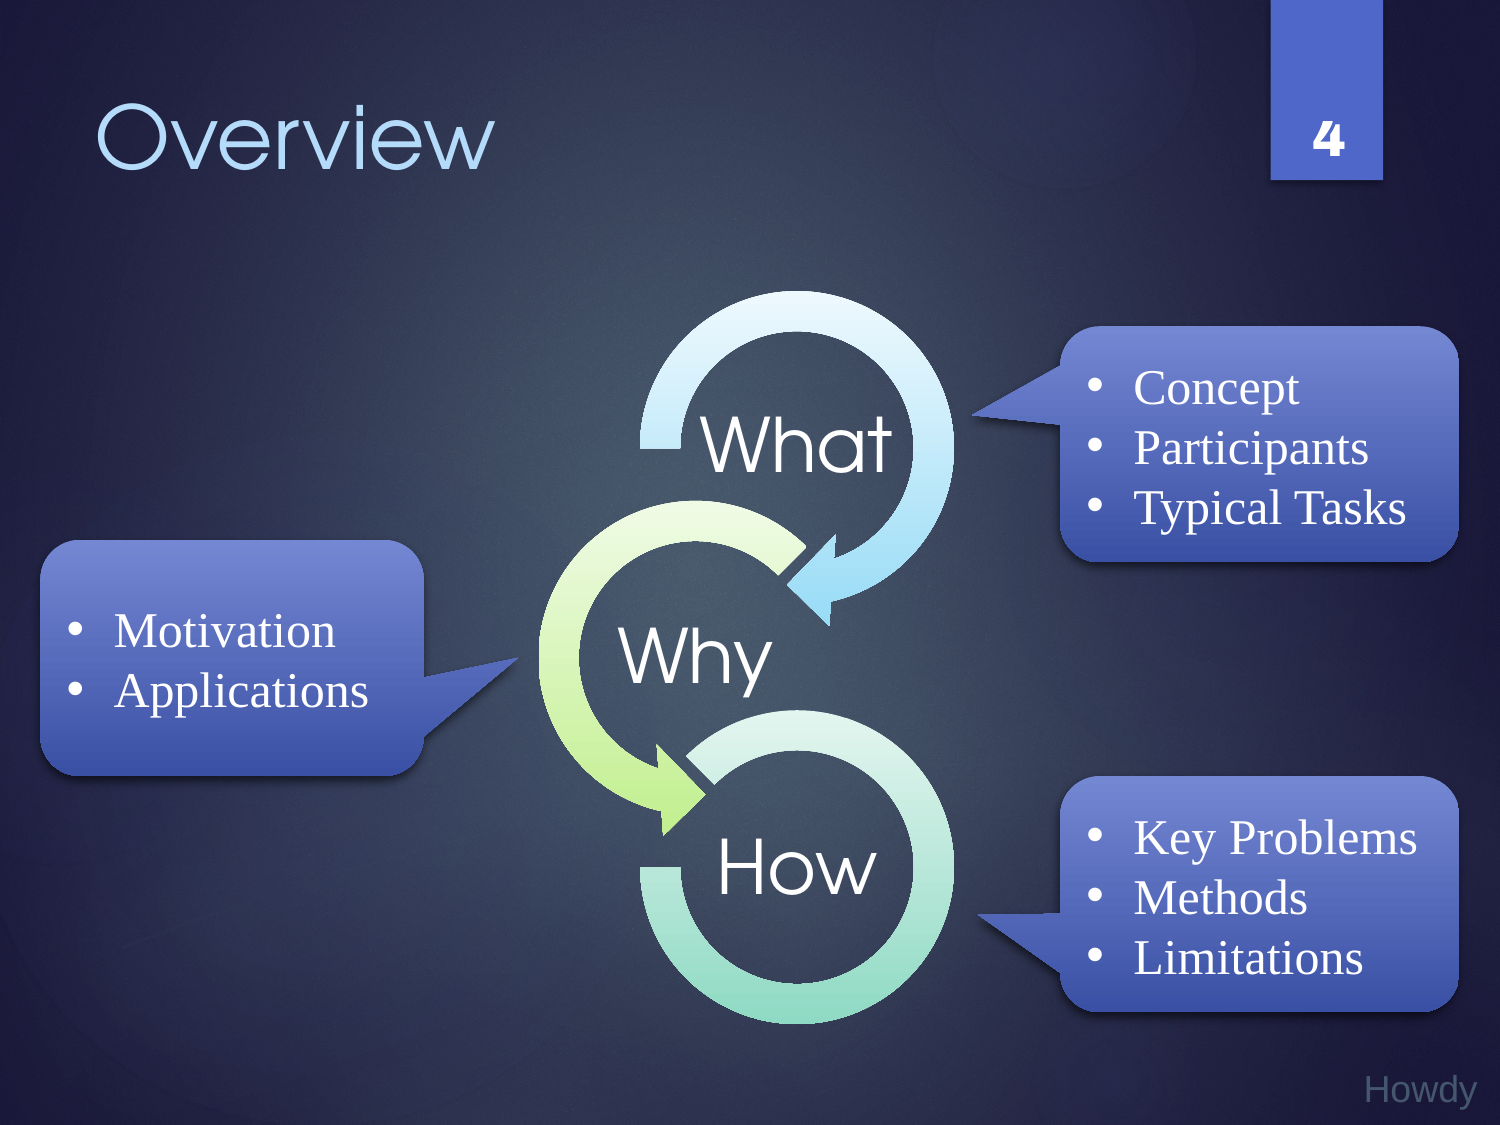

4
# Overview

Concept
Participants
Typical Tasks
What

Motivation
Applications
Why

Key Problems
Methods
Limitations
How